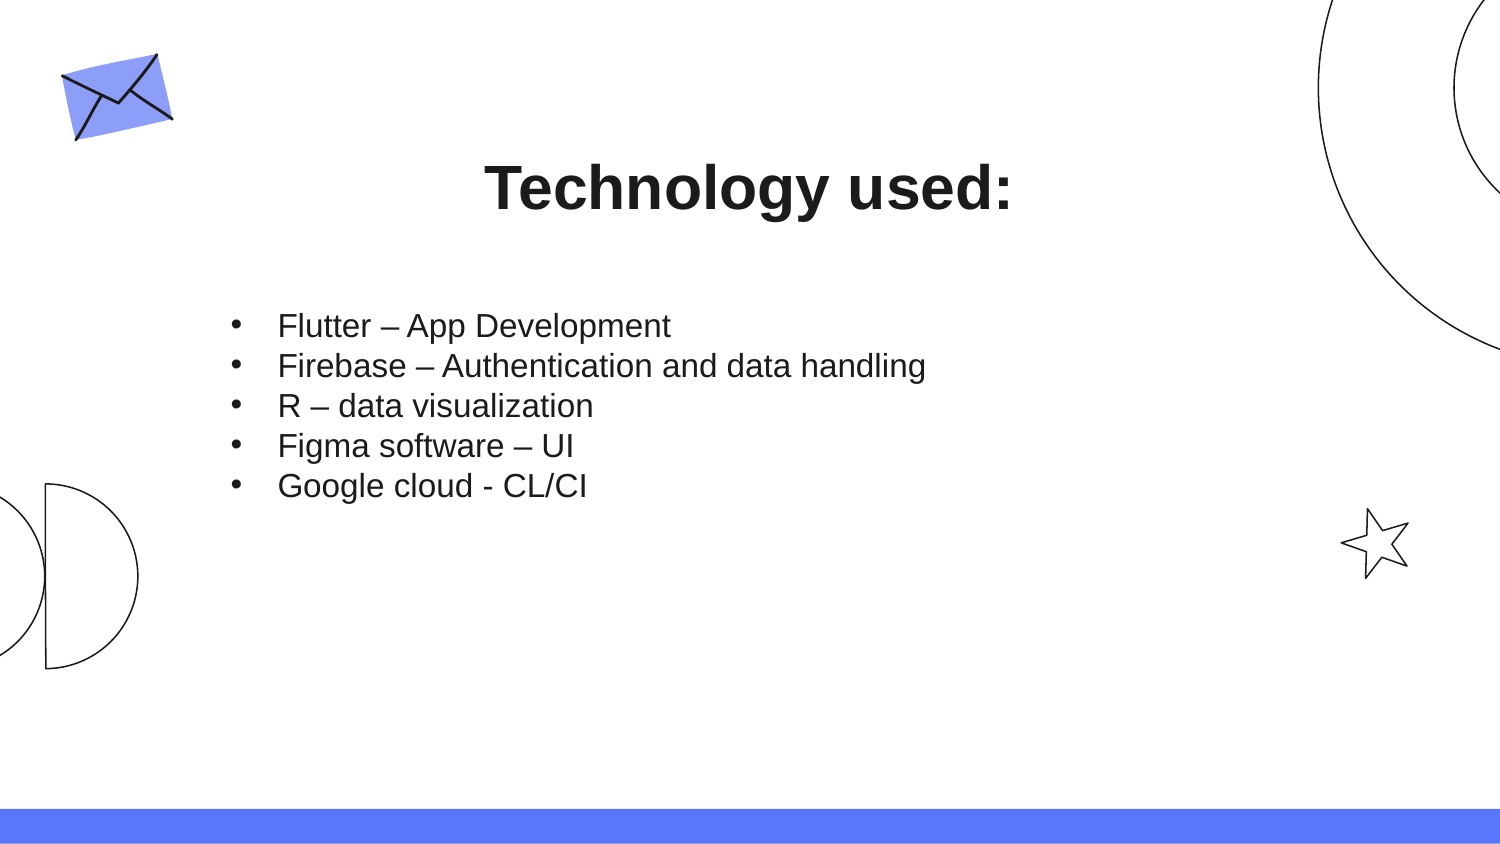

# Technology used:
Flutter – App Development
Firebase – Authentication and data handling
R – data visualization
Figma software – UI
Google cloud - CL/CI